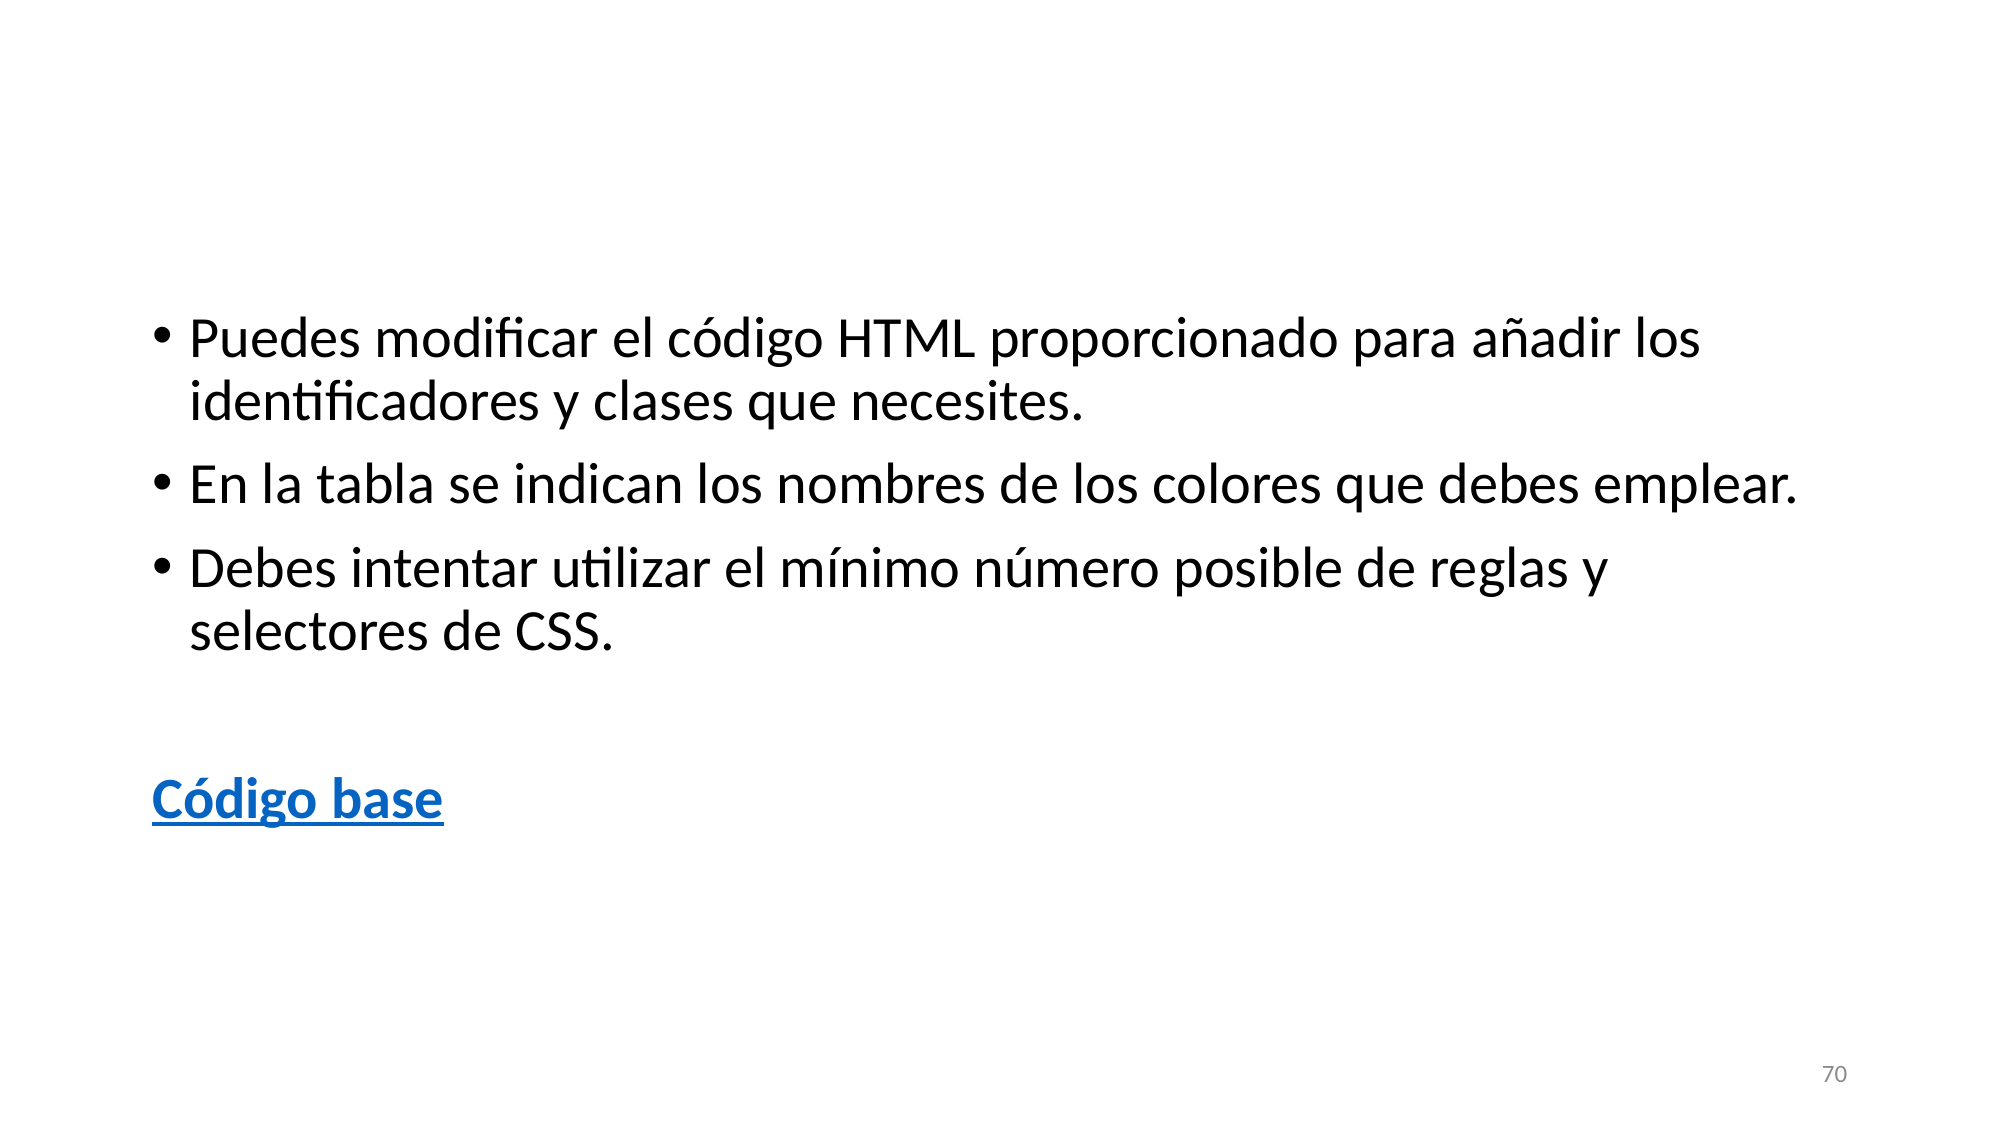

#
Puedes modificar el código HTML proporcionado para añadir los identificadores y clases que necesites.
En la tabla se indican los nombres de los colores que debes emplear.
Debes intentar utilizar el mínimo número posible de reglas y selectores de CSS.

Código base

70